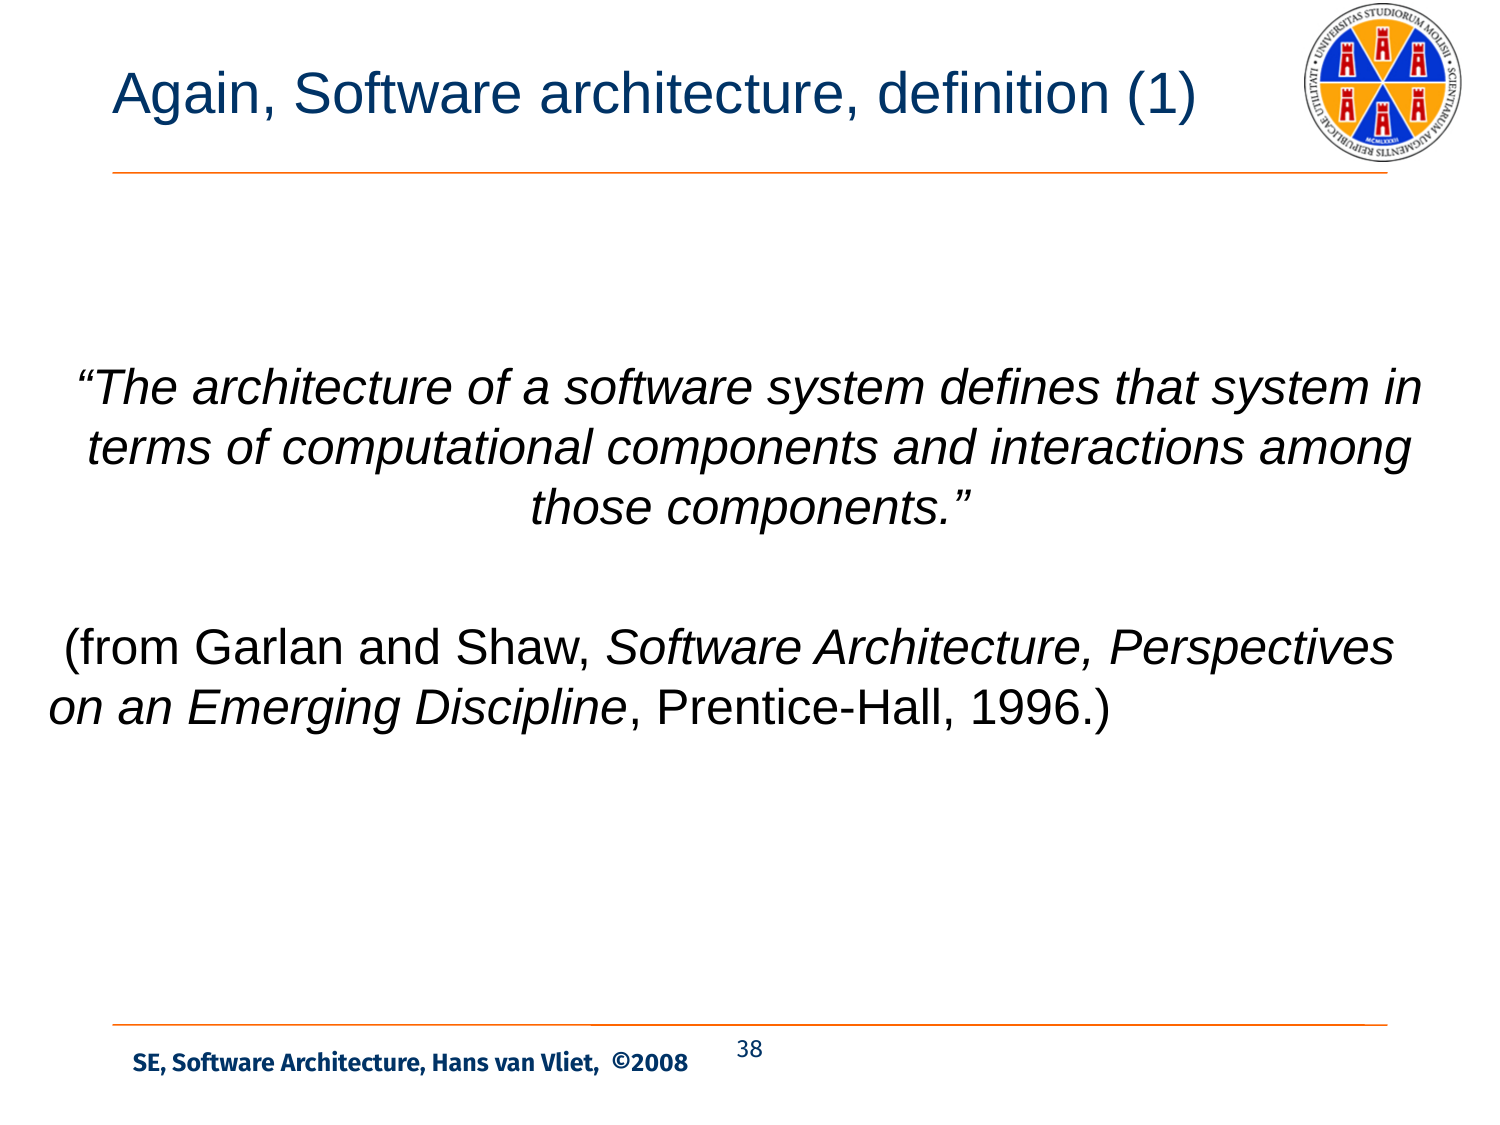

# Again, Software architecture, definition (1)
“The architecture of a software system defines that system in terms of computational components and interactions among those components.”

(from Garlan and Shaw, Software Architecture, Perspectives on an Emerging Discipline, Prentice-Hall, 1996.)
38
SE, Software Architecture, Hans van Vliet,  ©2008